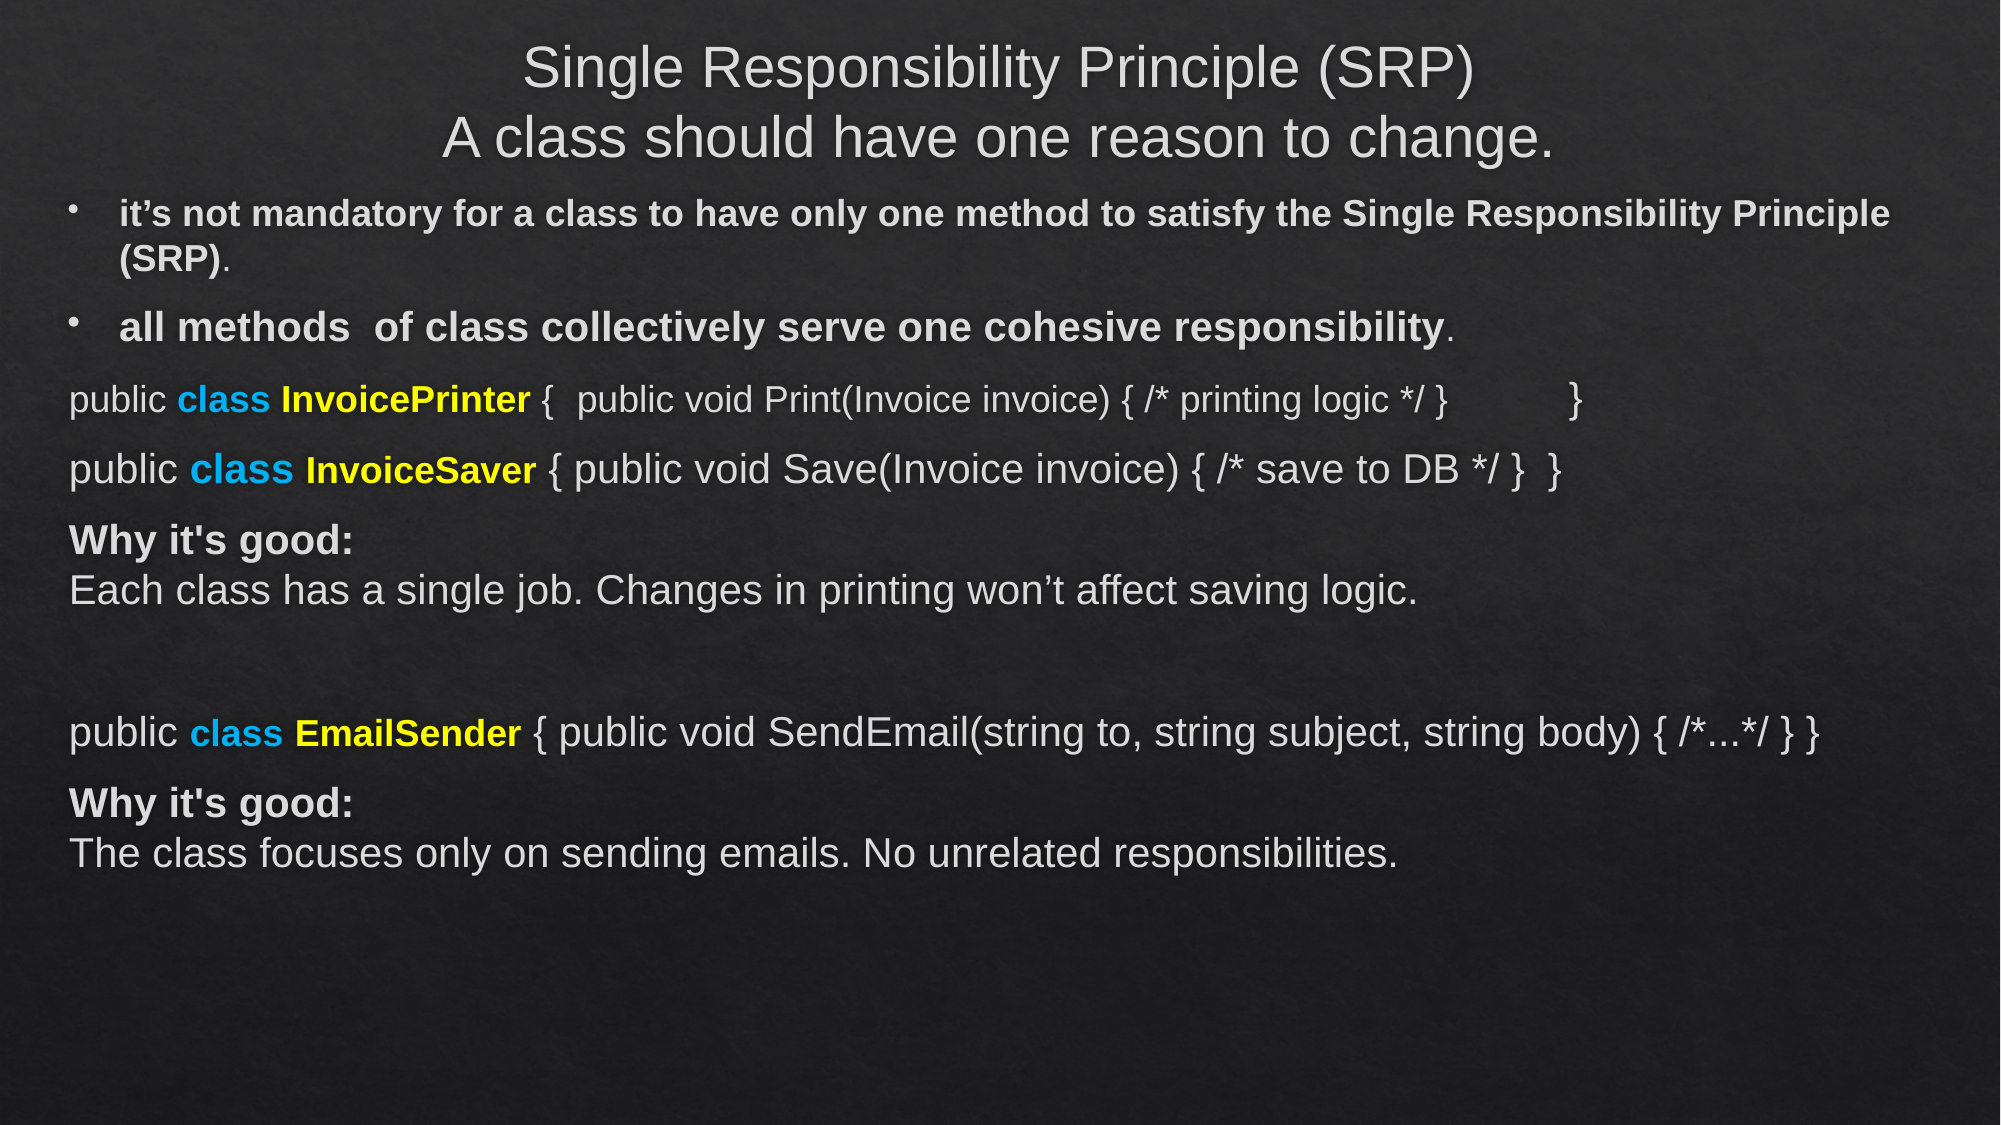

# Single Responsibility Principle (SRP) A class should have one reason to change.
it’s not mandatory for a class to have only one method to satisfy the Single Responsibility Principle (SRP).
all methods  of class collectively serve one cohesive responsibility.
public class InvoicePrinter {  public void Print(Invoice invoice) { /* printing logic */ }	}
public class InvoiceSaver { public void Save(Invoice invoice) { /* save to DB */ }  }
Why it's good:
Each class has a single job. Changes in printing won’t affect saving logic.

public class EmailSender { public void SendEmail(string to, string subject, string body) { /*...*/ } }
Why it's good:
The class focuses only on sending emails. No unrelated responsibilities.